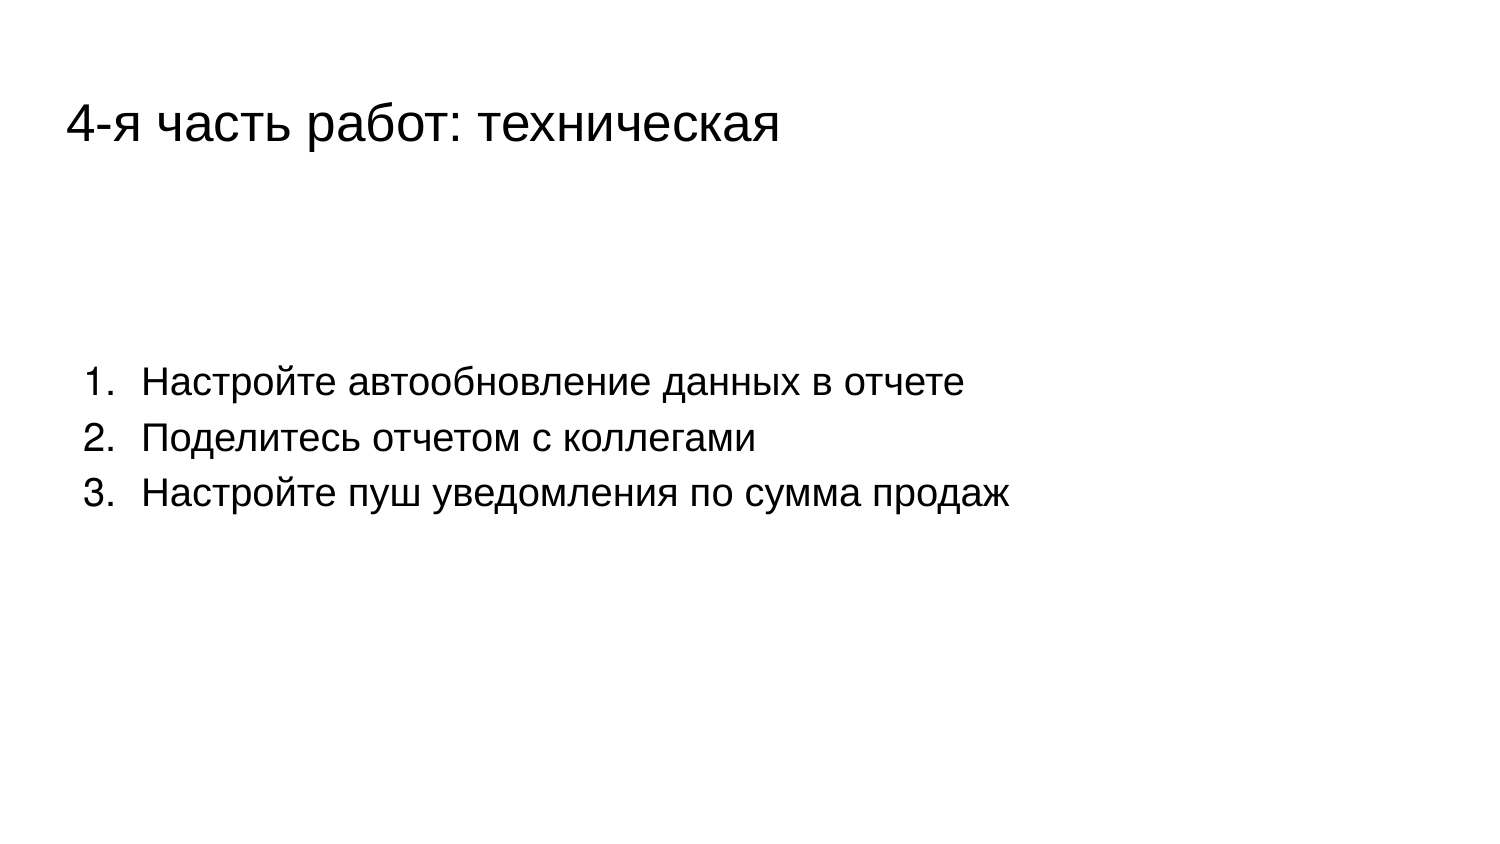

# 4-я часть работ: техническая

Настройте автообновление данных в отчете
Поделитесь отчетом с коллегами
Настройте пуш уведомления по сумма продаж